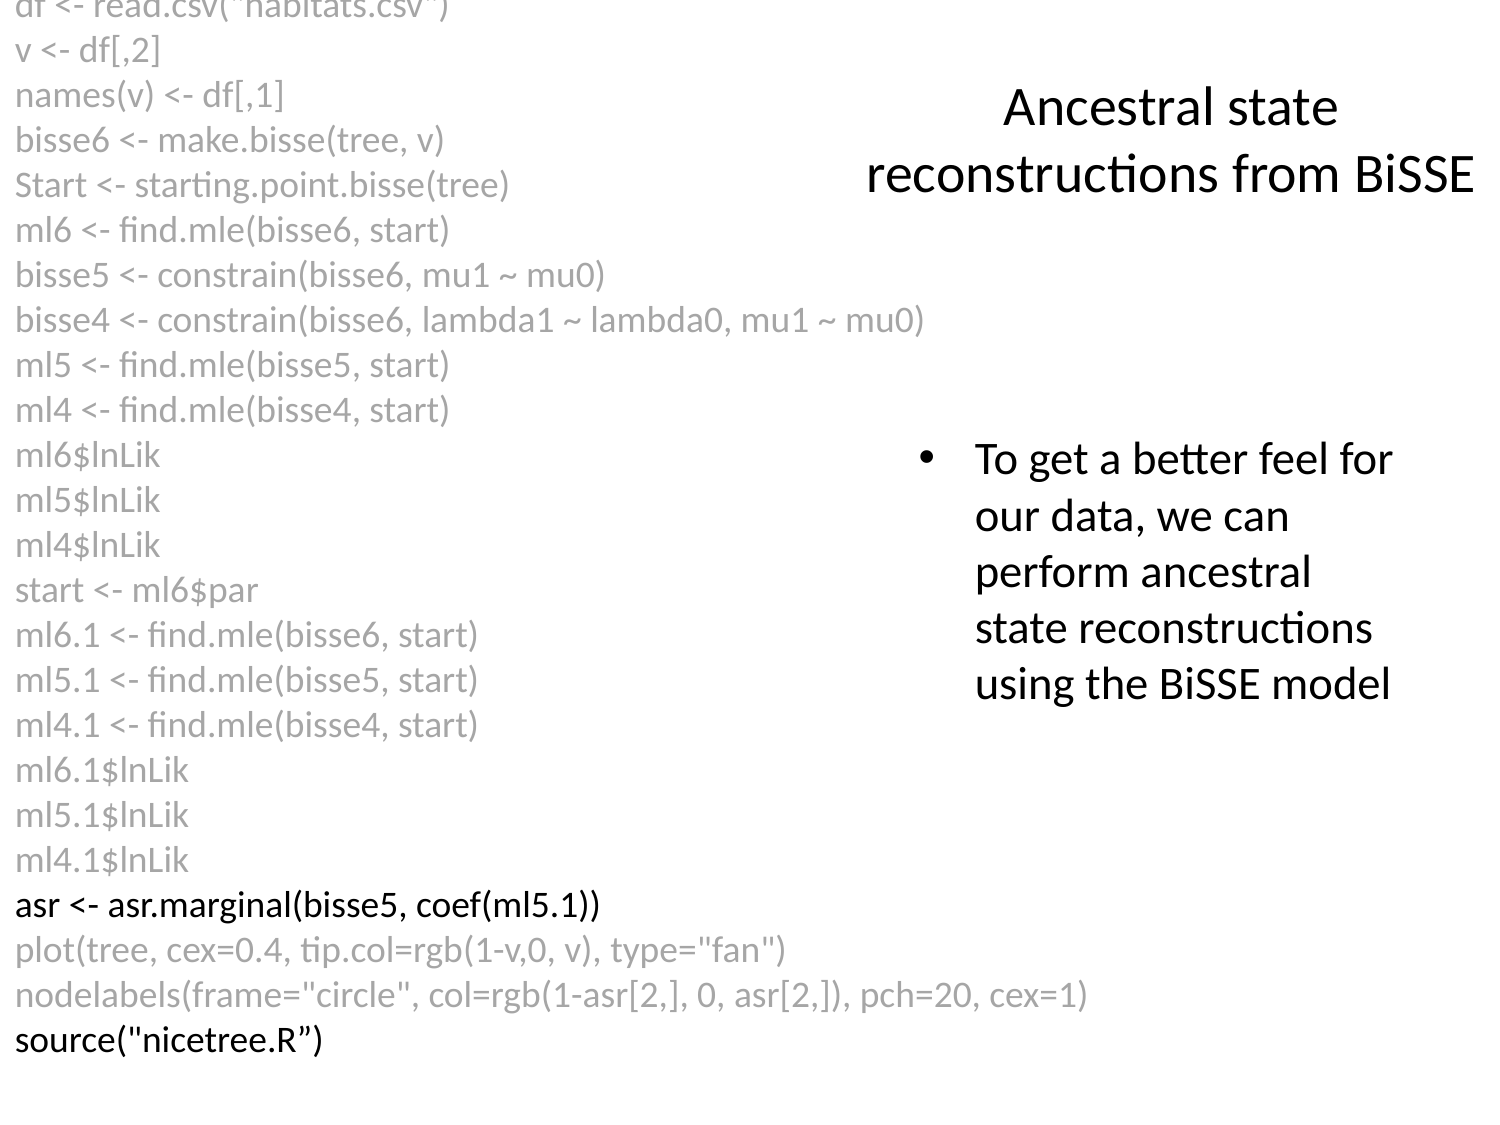

install.packages("diversitree")
install.packages("phangorn")
library(diversitree)
library(phangorn)
Tree <- read.nexus("elapids.tree")
df <- read.csv("habitats.csv")
v <- df[,2]
names(v) <- df[,1]
bisse6 <- make.bisse(tree, v)
Start <- starting.point.bisse(tree)
ml6 <- find.mle(bisse6, start)
bisse5 <- constrain(bisse6, mu1 ~ mu0)
bisse4 <- constrain(bisse6, lambda1 ~ lambda0, mu1 ~ mu0)
ml5 <- find.mle(bisse5, start)
ml4 <- find.mle(bisse4, start)
ml6$lnLik
ml5$lnLik
ml4$lnLik
start <- ml6$par
ml6.1 <- find.mle(bisse6, start)
ml5.1 <- find.mle(bisse5, start)
ml4.1 <- find.mle(bisse4, start)
ml6.1$lnLik
ml5.1$lnLik
ml4.1$lnLik
asr <- asr.marginal(bisse5, coef(ml5.1))
plot(tree, cex=0.4, tip.col=rgb(1-v,0, v), type="fan")
nodelabels(frame="circle", col=rgb(1-asr[2,], 0, asr[2,]), pch=20, cex=1)
source("nicetree.R”)

# Ancestral state reconstructions from BiSSE
To get a better feel for our data, we can perform ancestral state reconstructions using the BiSSE model